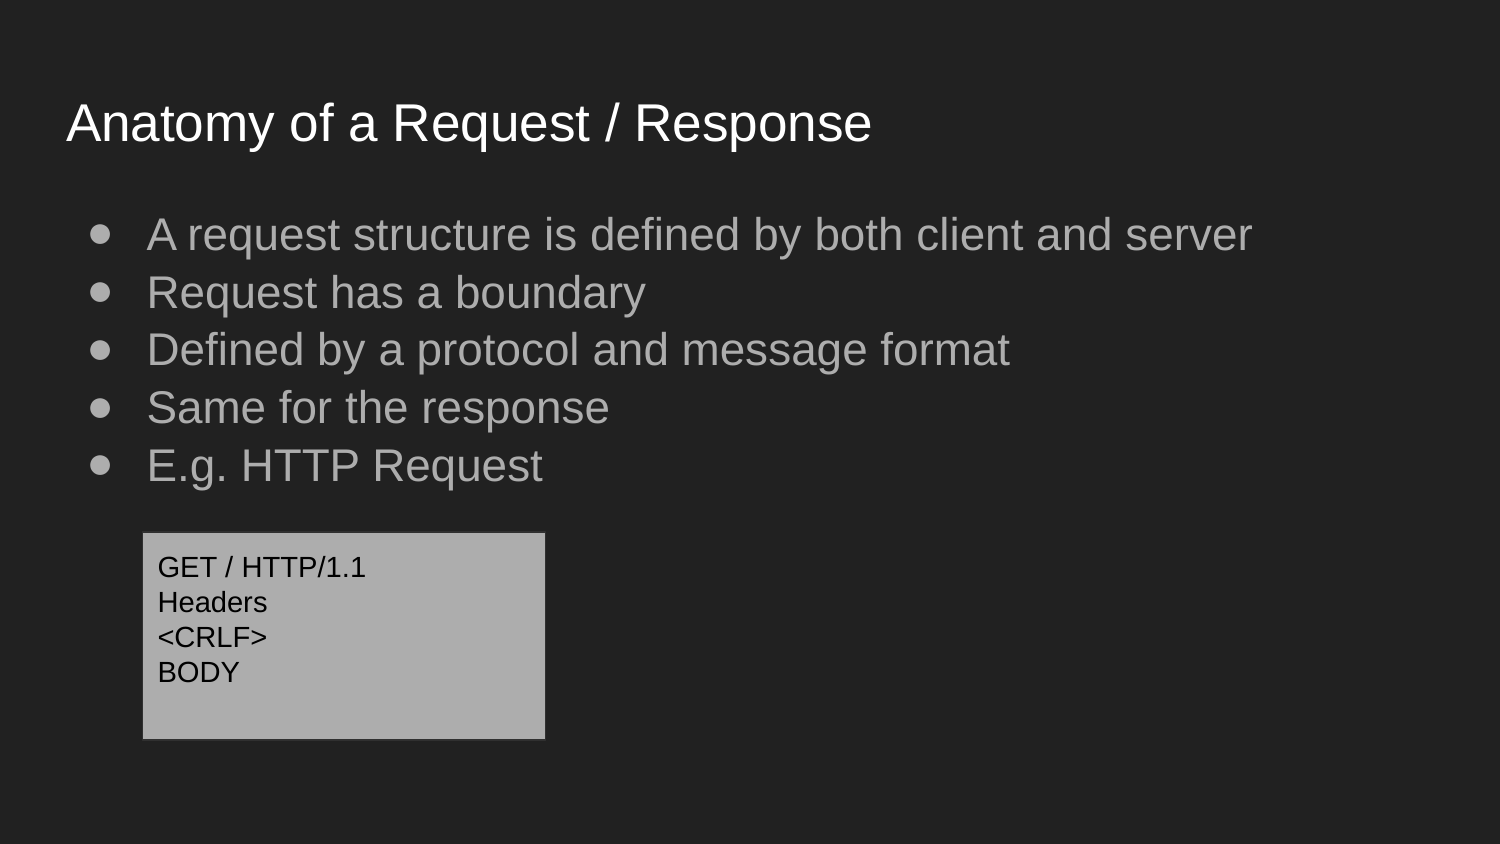

# Anatomy of a Request / Response
A request structure is defined by both client and server
Request has a boundary
Defined by a protocol and message format
Same for the response
E.g. HTTP Request
GET / HTTP/1.1
Headers
<CRLF>
BODY